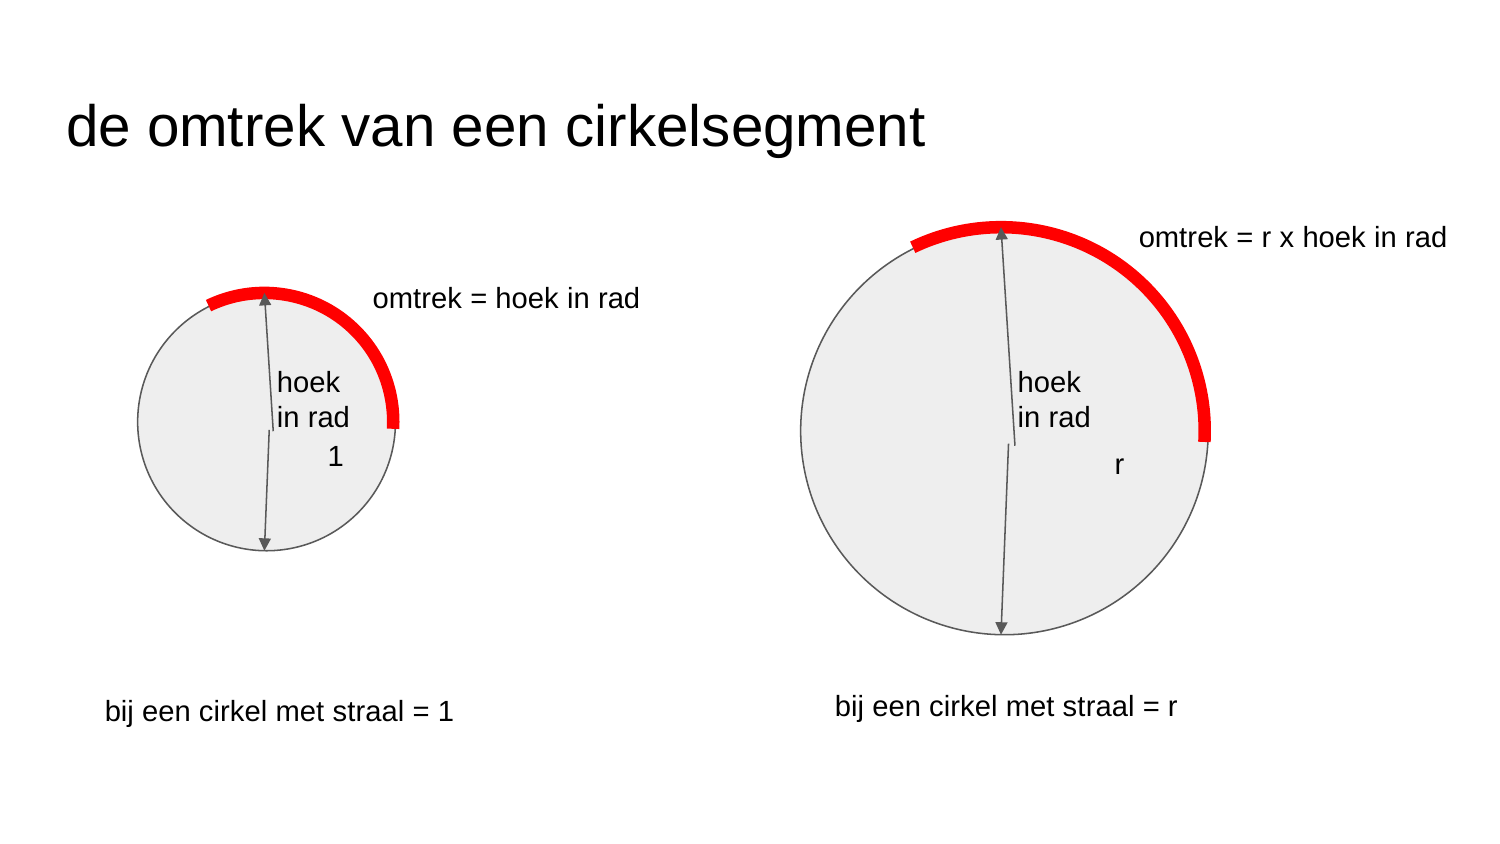

# de omtrek van een cirkelsegment
omtrek = r x hoek in rad

omtrek = hoek in rad

hoek in rad
hoek in rad
1
r
bij een cirkel met straal = r
bij een cirkel met straal = 1